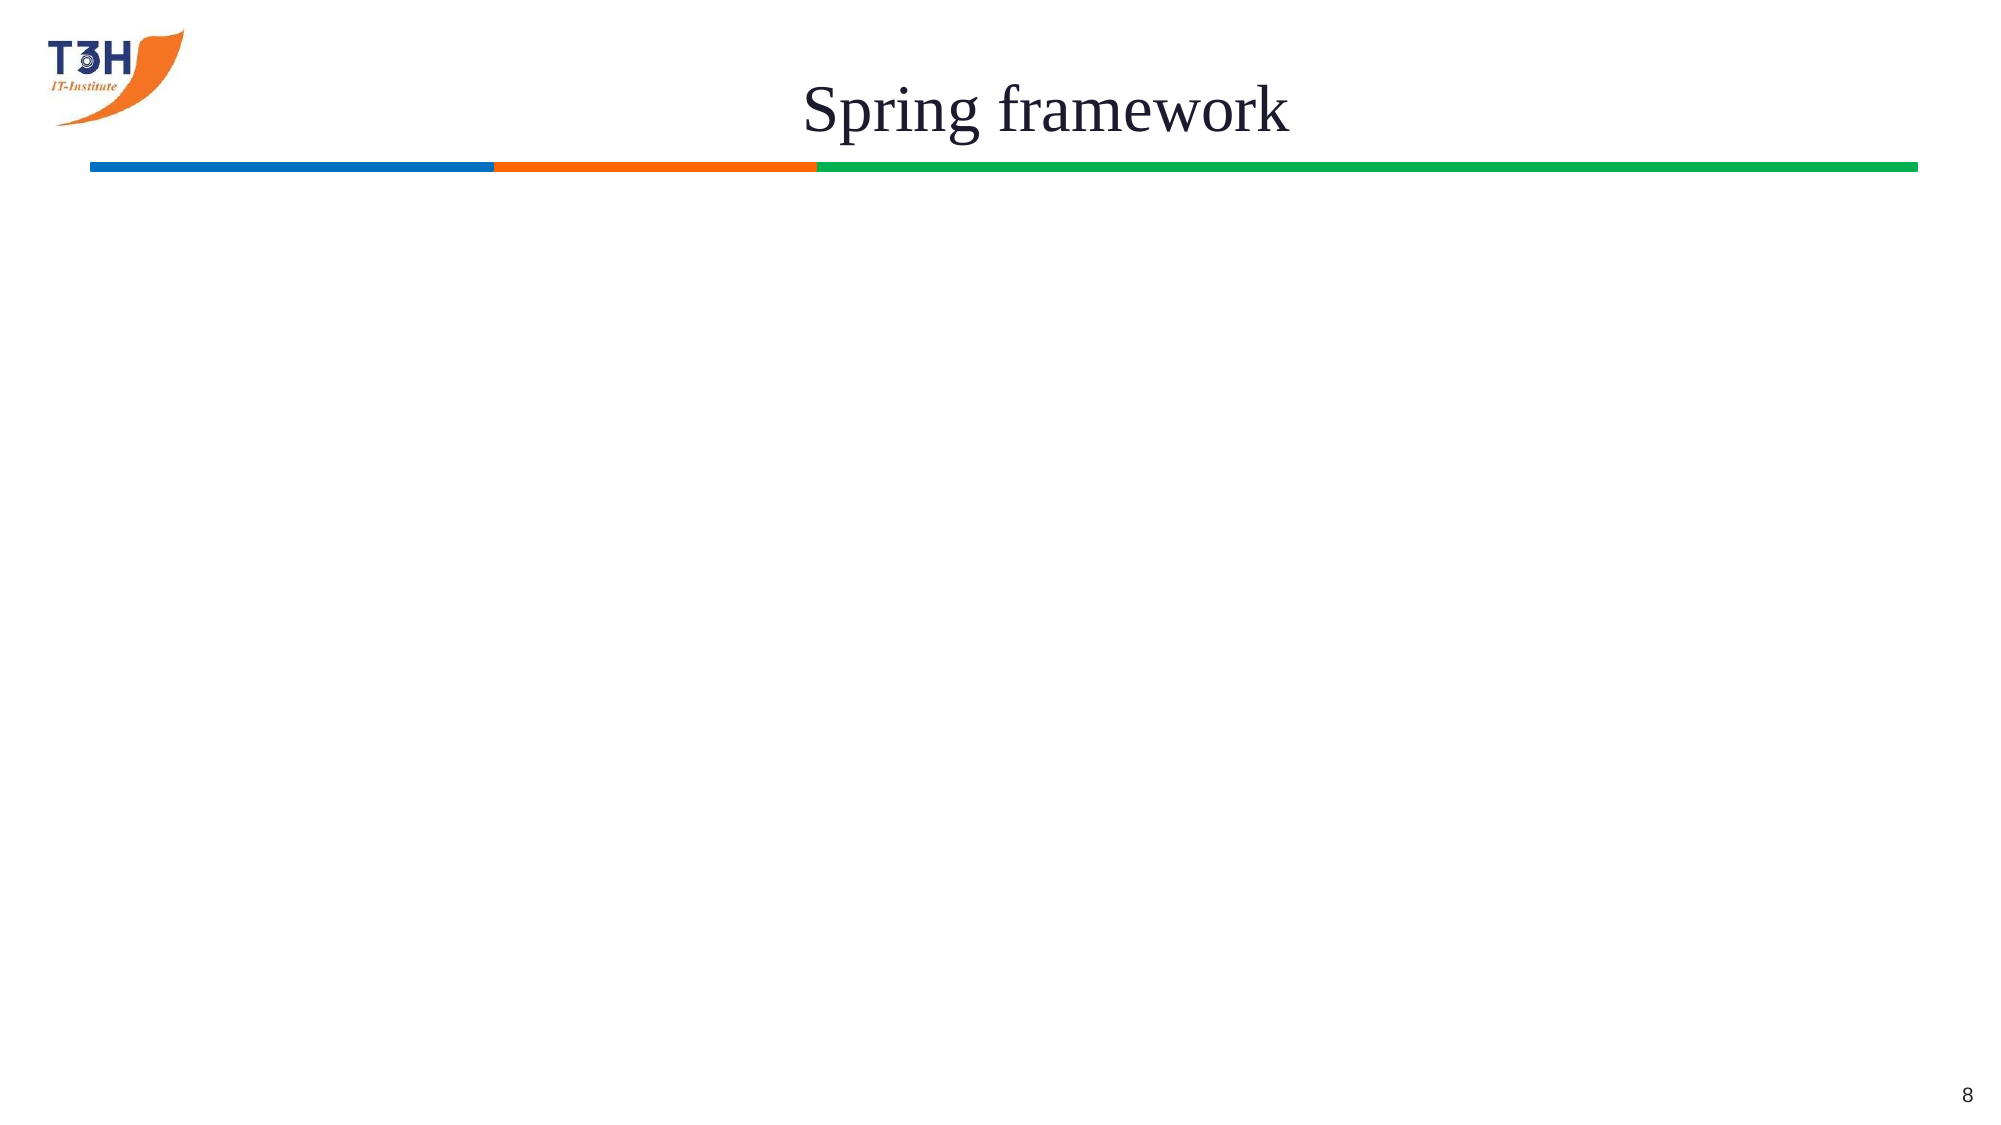

# Spring framework
1
2
3
8